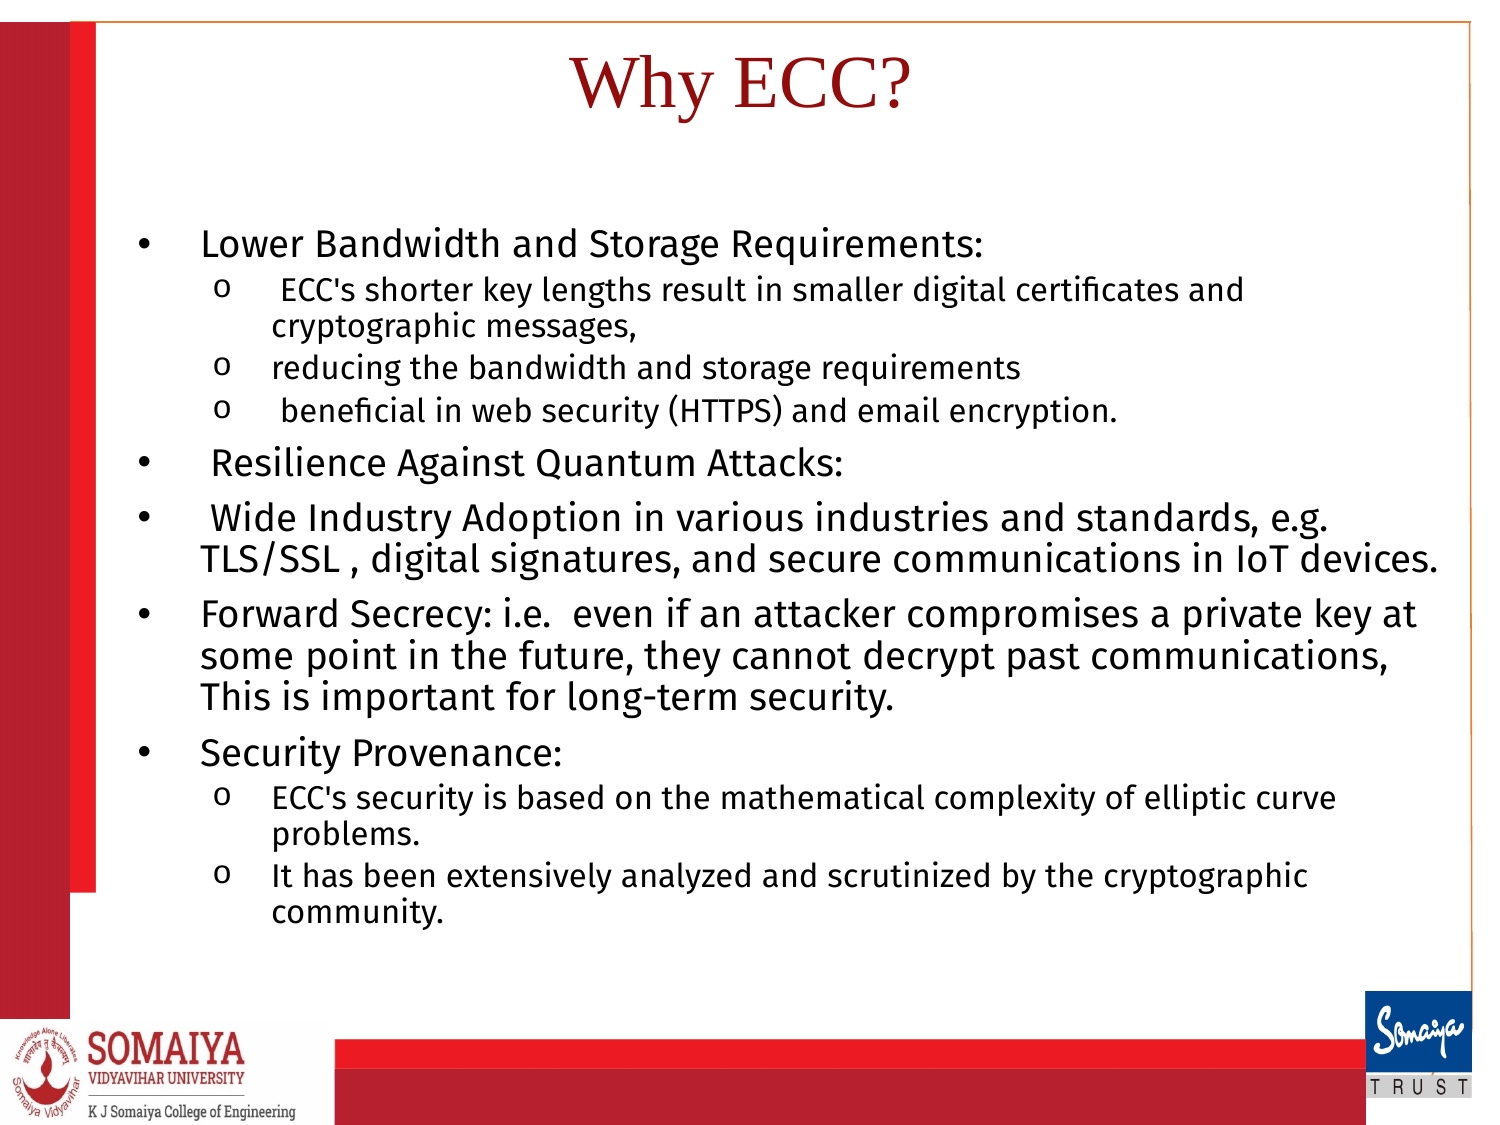

# Why ECC?
Lower Bandwidth and Storage Requirements:
 ECC's shorter key lengths result in smaller digital certificates and cryptographic messages,
reducing the bandwidth and storage requirements
 beneficial in web security (HTTPS) and email encryption.
 Resilience Against Quantum Attacks:
 Wide Industry Adoption in various industries and standards, e.g. TLS/SSL , digital signatures, and secure communications in IoT devices.
Forward Secrecy: i.e.  even if an attacker compromises a private key at some point in the future, they cannot decrypt past communications, This is important for long-term security.
Security Provenance:
ECC's security is based on the mathematical complexity of elliptic curve problems.
It has been extensively analyzed and scrutinized by the cryptographic community.